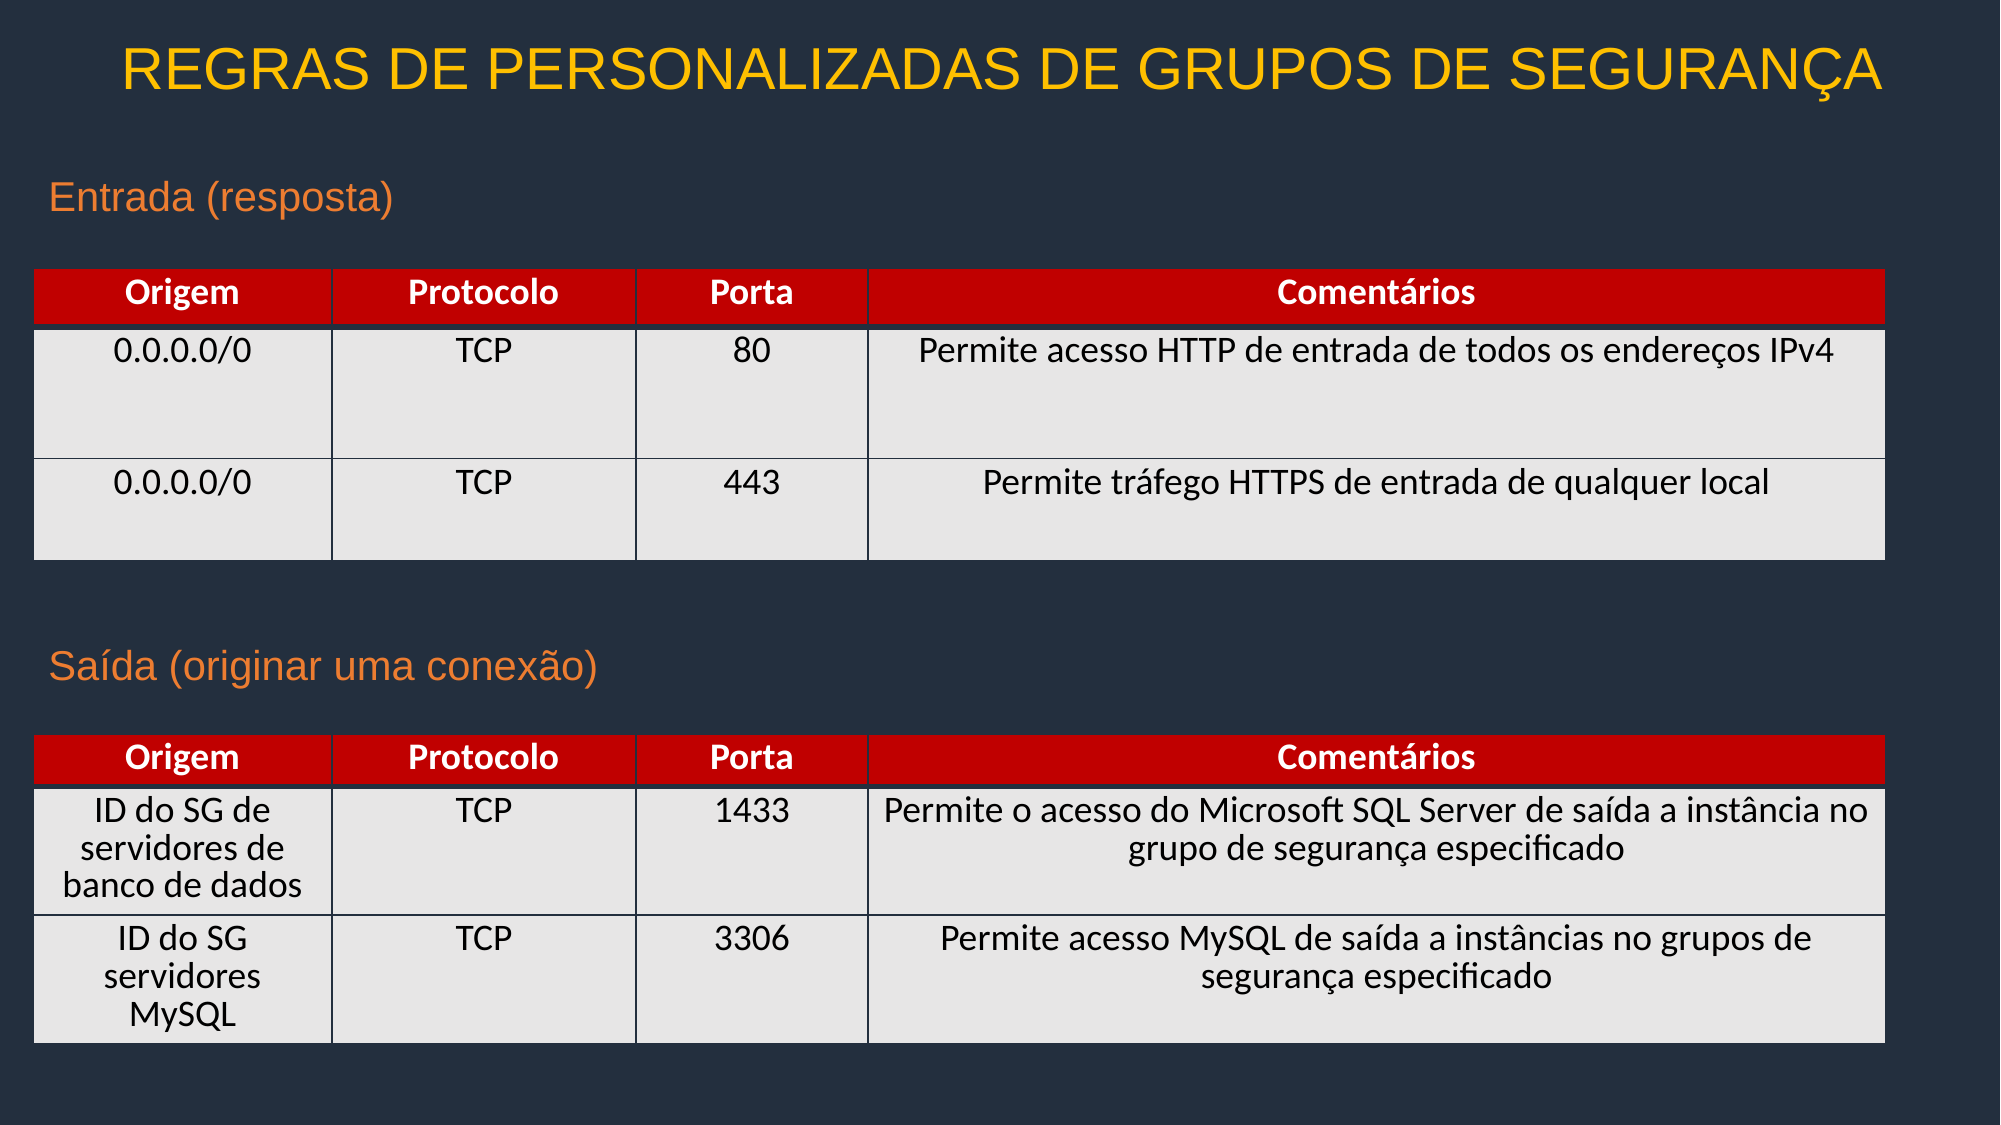

REGRAS DE PERSONALIZADAS DE GRUPOS DE SEGURANÇA

Entrada (resposta)

| Origem | Protocolo | Porta | Comentários |
| --- | --- | --- | --- |
| 0.0.0.0/0 | TCP | 80 | Permite acesso HTTP de entrada de todos os endereços IPv4 |
| 0.0.0.0/0 | TCP | 443 | Permite tráfego HTTPS de entrada de qualquer local |
Saída (originar uma conexão)

| Origem | Protocolo | Porta | Comentários |
| --- | --- | --- | --- |
| ID do SG de servidores de banco de dados | TCP | 1433 | Permite o acesso do Microsoft SQL Server de saída a instância no grupo de segurança especificado |
| ID do SG servidores MySQL | TCP | 3306 | Permite acesso MySQL de saída a instâncias no grupos de segurança especificado |